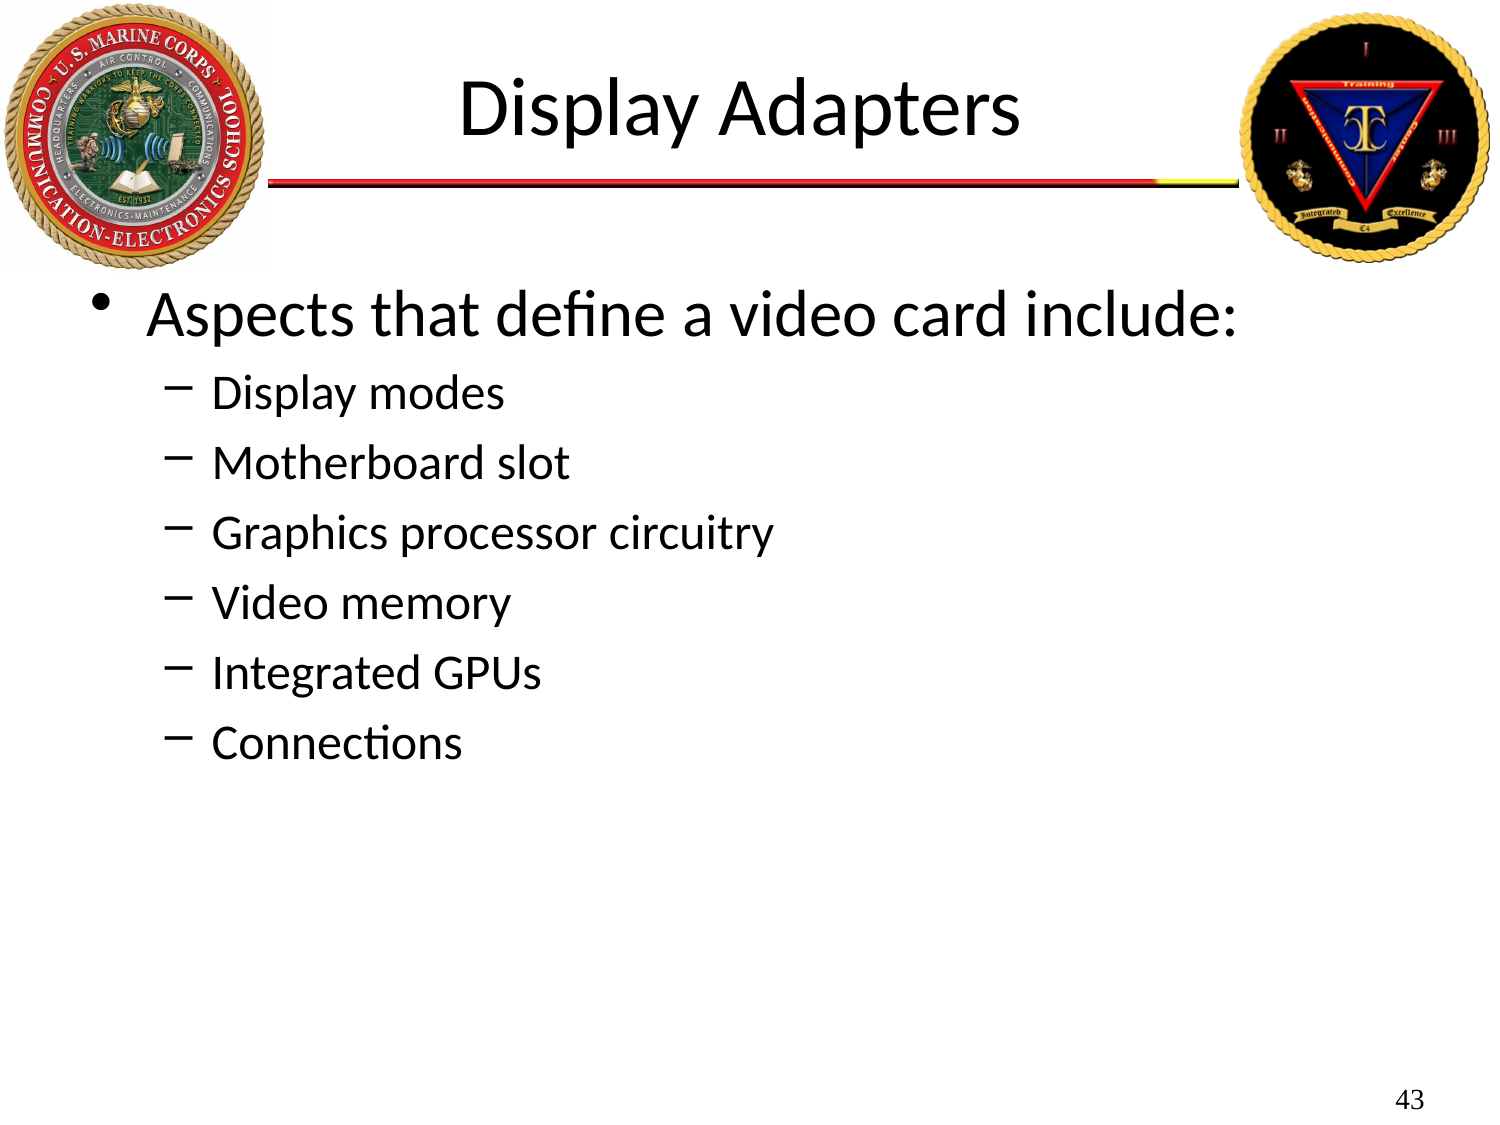

# Display Adapters

Aspects that define a video card include:
Display modes
Motherboard slot
Graphics processor circuitry
Video memory
Integrated GPUs
Connections